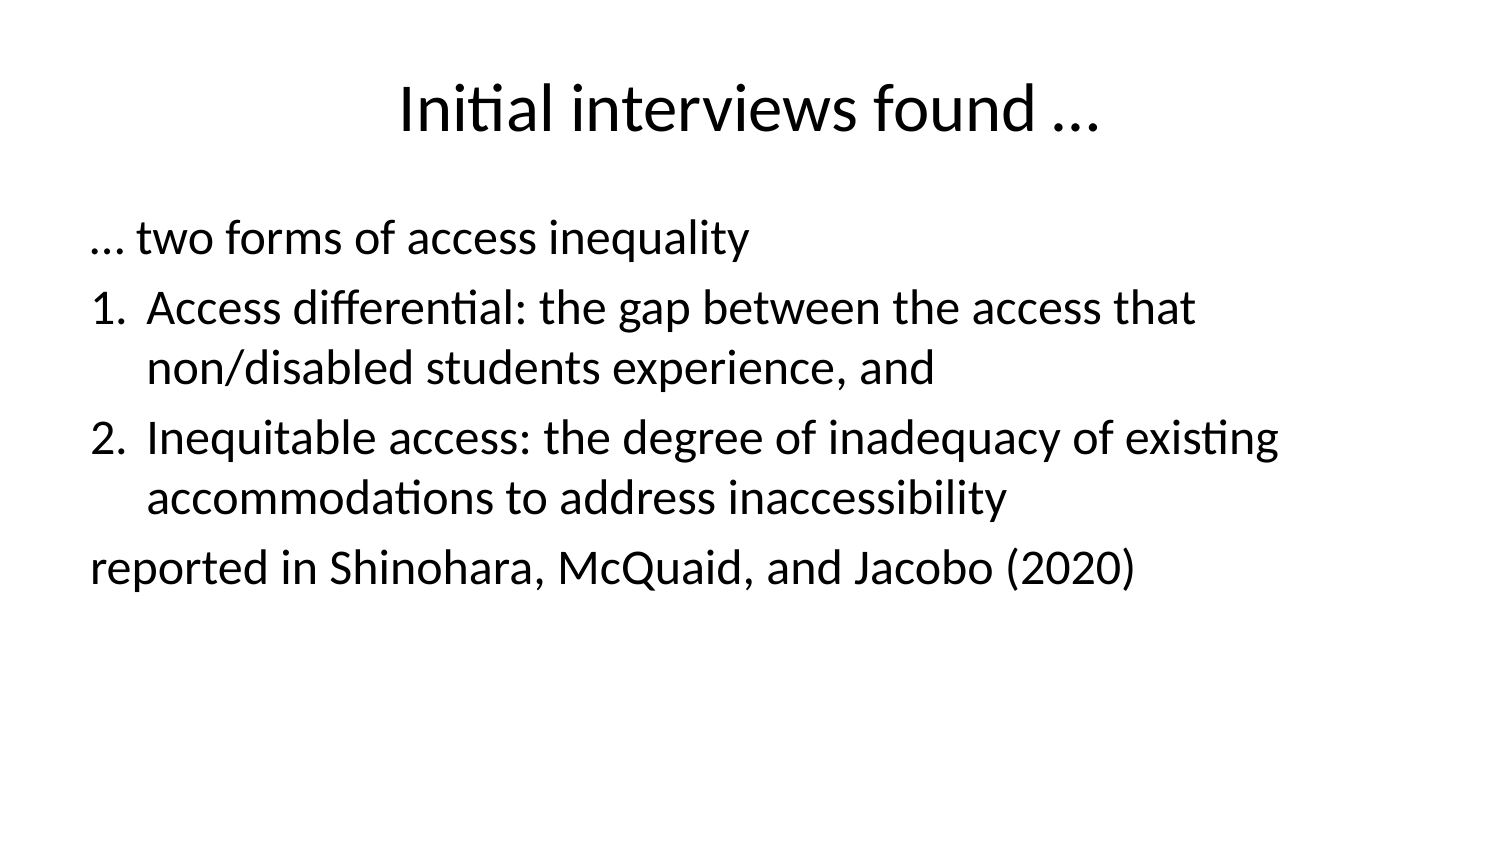

# Initial interviews found …
… two forms of access inequality
Access differential: the gap between the access that non/disabled students experience, and
Inequitable access: the degree of inadequacy of existing accommodations to address inaccessibility
reported in Shinohara, McQuaid, and Jacobo (2020)